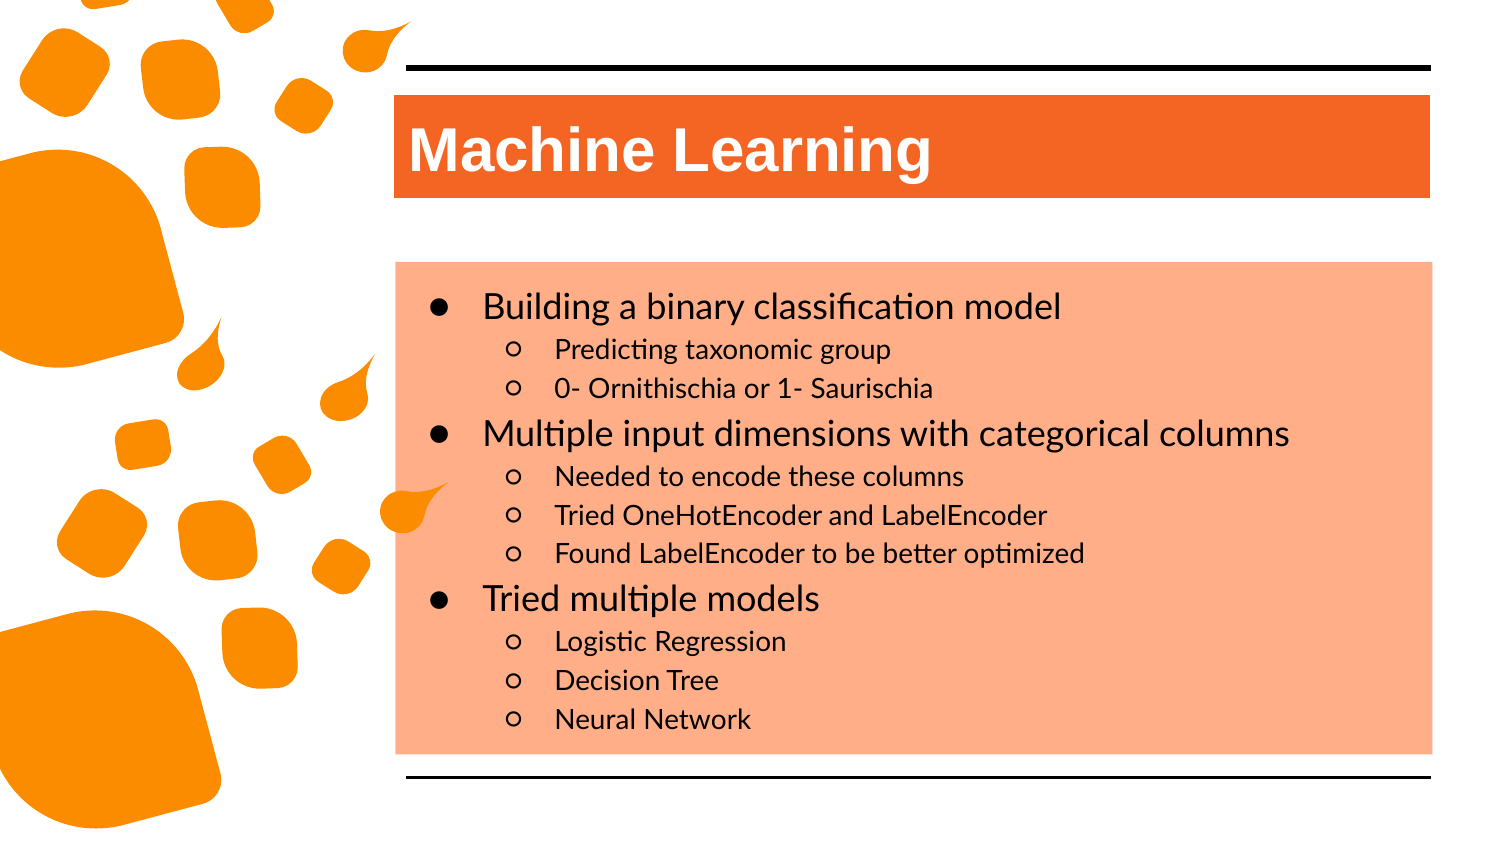

# Machine Learning

Building a binary classification model
Predicting taxonomic group
0- Ornithischia or 1- Saurischia
Multiple input dimensions with categorical columns
Needed to encode these columns
Tried OneHotEncoder and LabelEncoder
Found LabelEncoder to be better optimized
Tried multiple models
Logistic Regression
Decision Tree
Neural Network